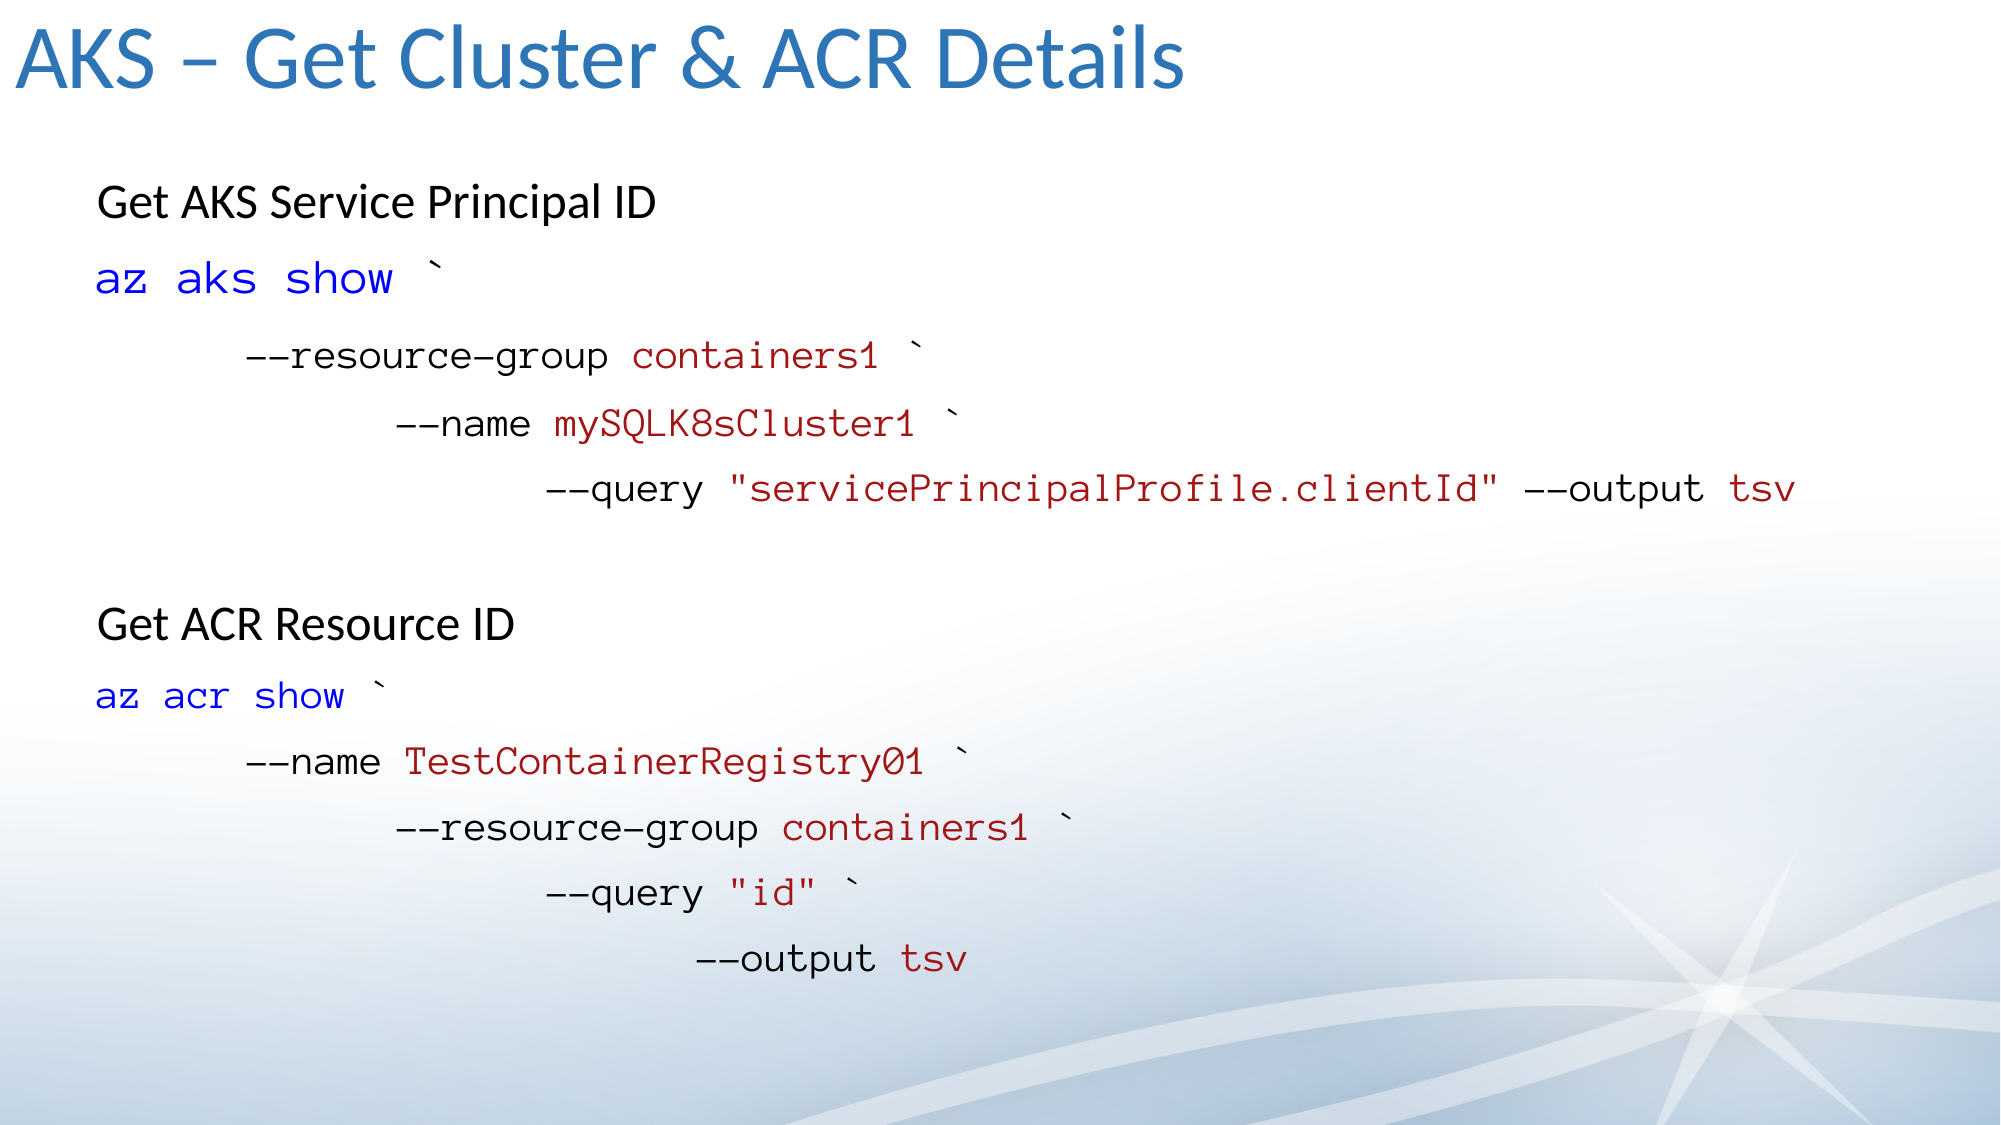

# AKS – Get Cluster & ACR Details
Get AKS Service Principal ID
az aks show `
	--resource-group containers1 `
		--name mySQLK8sCluster1 `
			--query "servicePrincipalProfile.clientId" --output tsv

Get ACR Resource ID
az acr show `
	--name TestContainerRegistry01 `
		--resource-group containers1 `
			--query "id" `
				--output tsv